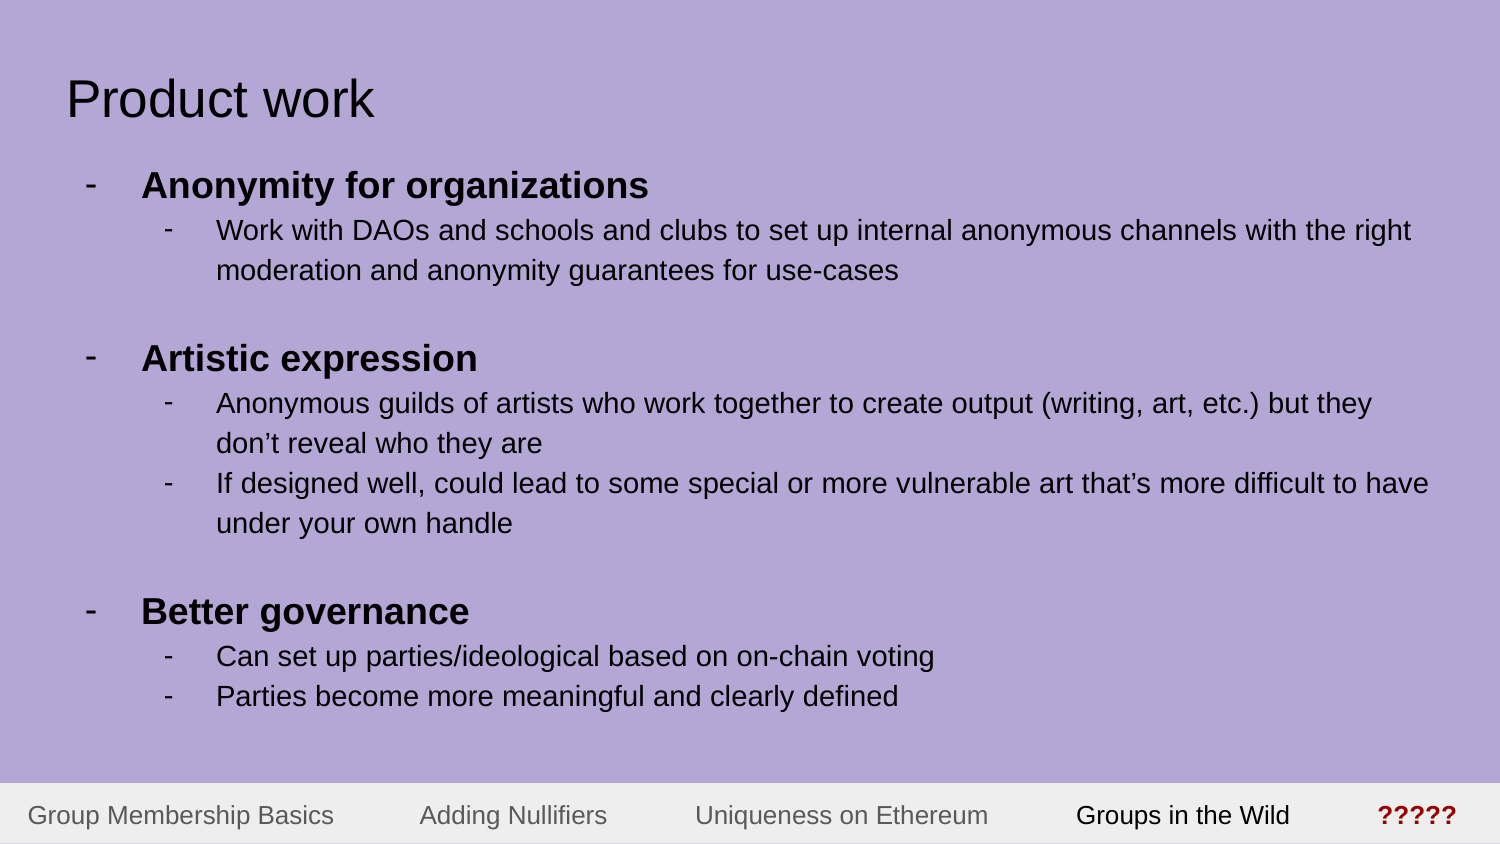

# Product work
Anonymity for organizations
Work with DAOs and schools and clubs to set up internal anonymous channels with the right moderation and anonymity guarantees for use-cases
Artistic expression
Anonymous guilds of artists who work together to create output (writing, art, etc.) but they don’t reveal who they are
If designed well, could lead to some special or more vulnerable art that’s more difficult to have under your own handle
Better governance
Can set up parties/ideological based on on-chain voting
Parties become more meaningful and clearly defined

Group Membership Basics            Adding Nullifiers            Uniqueness on Ethereum            Groups in the Wild            ?????